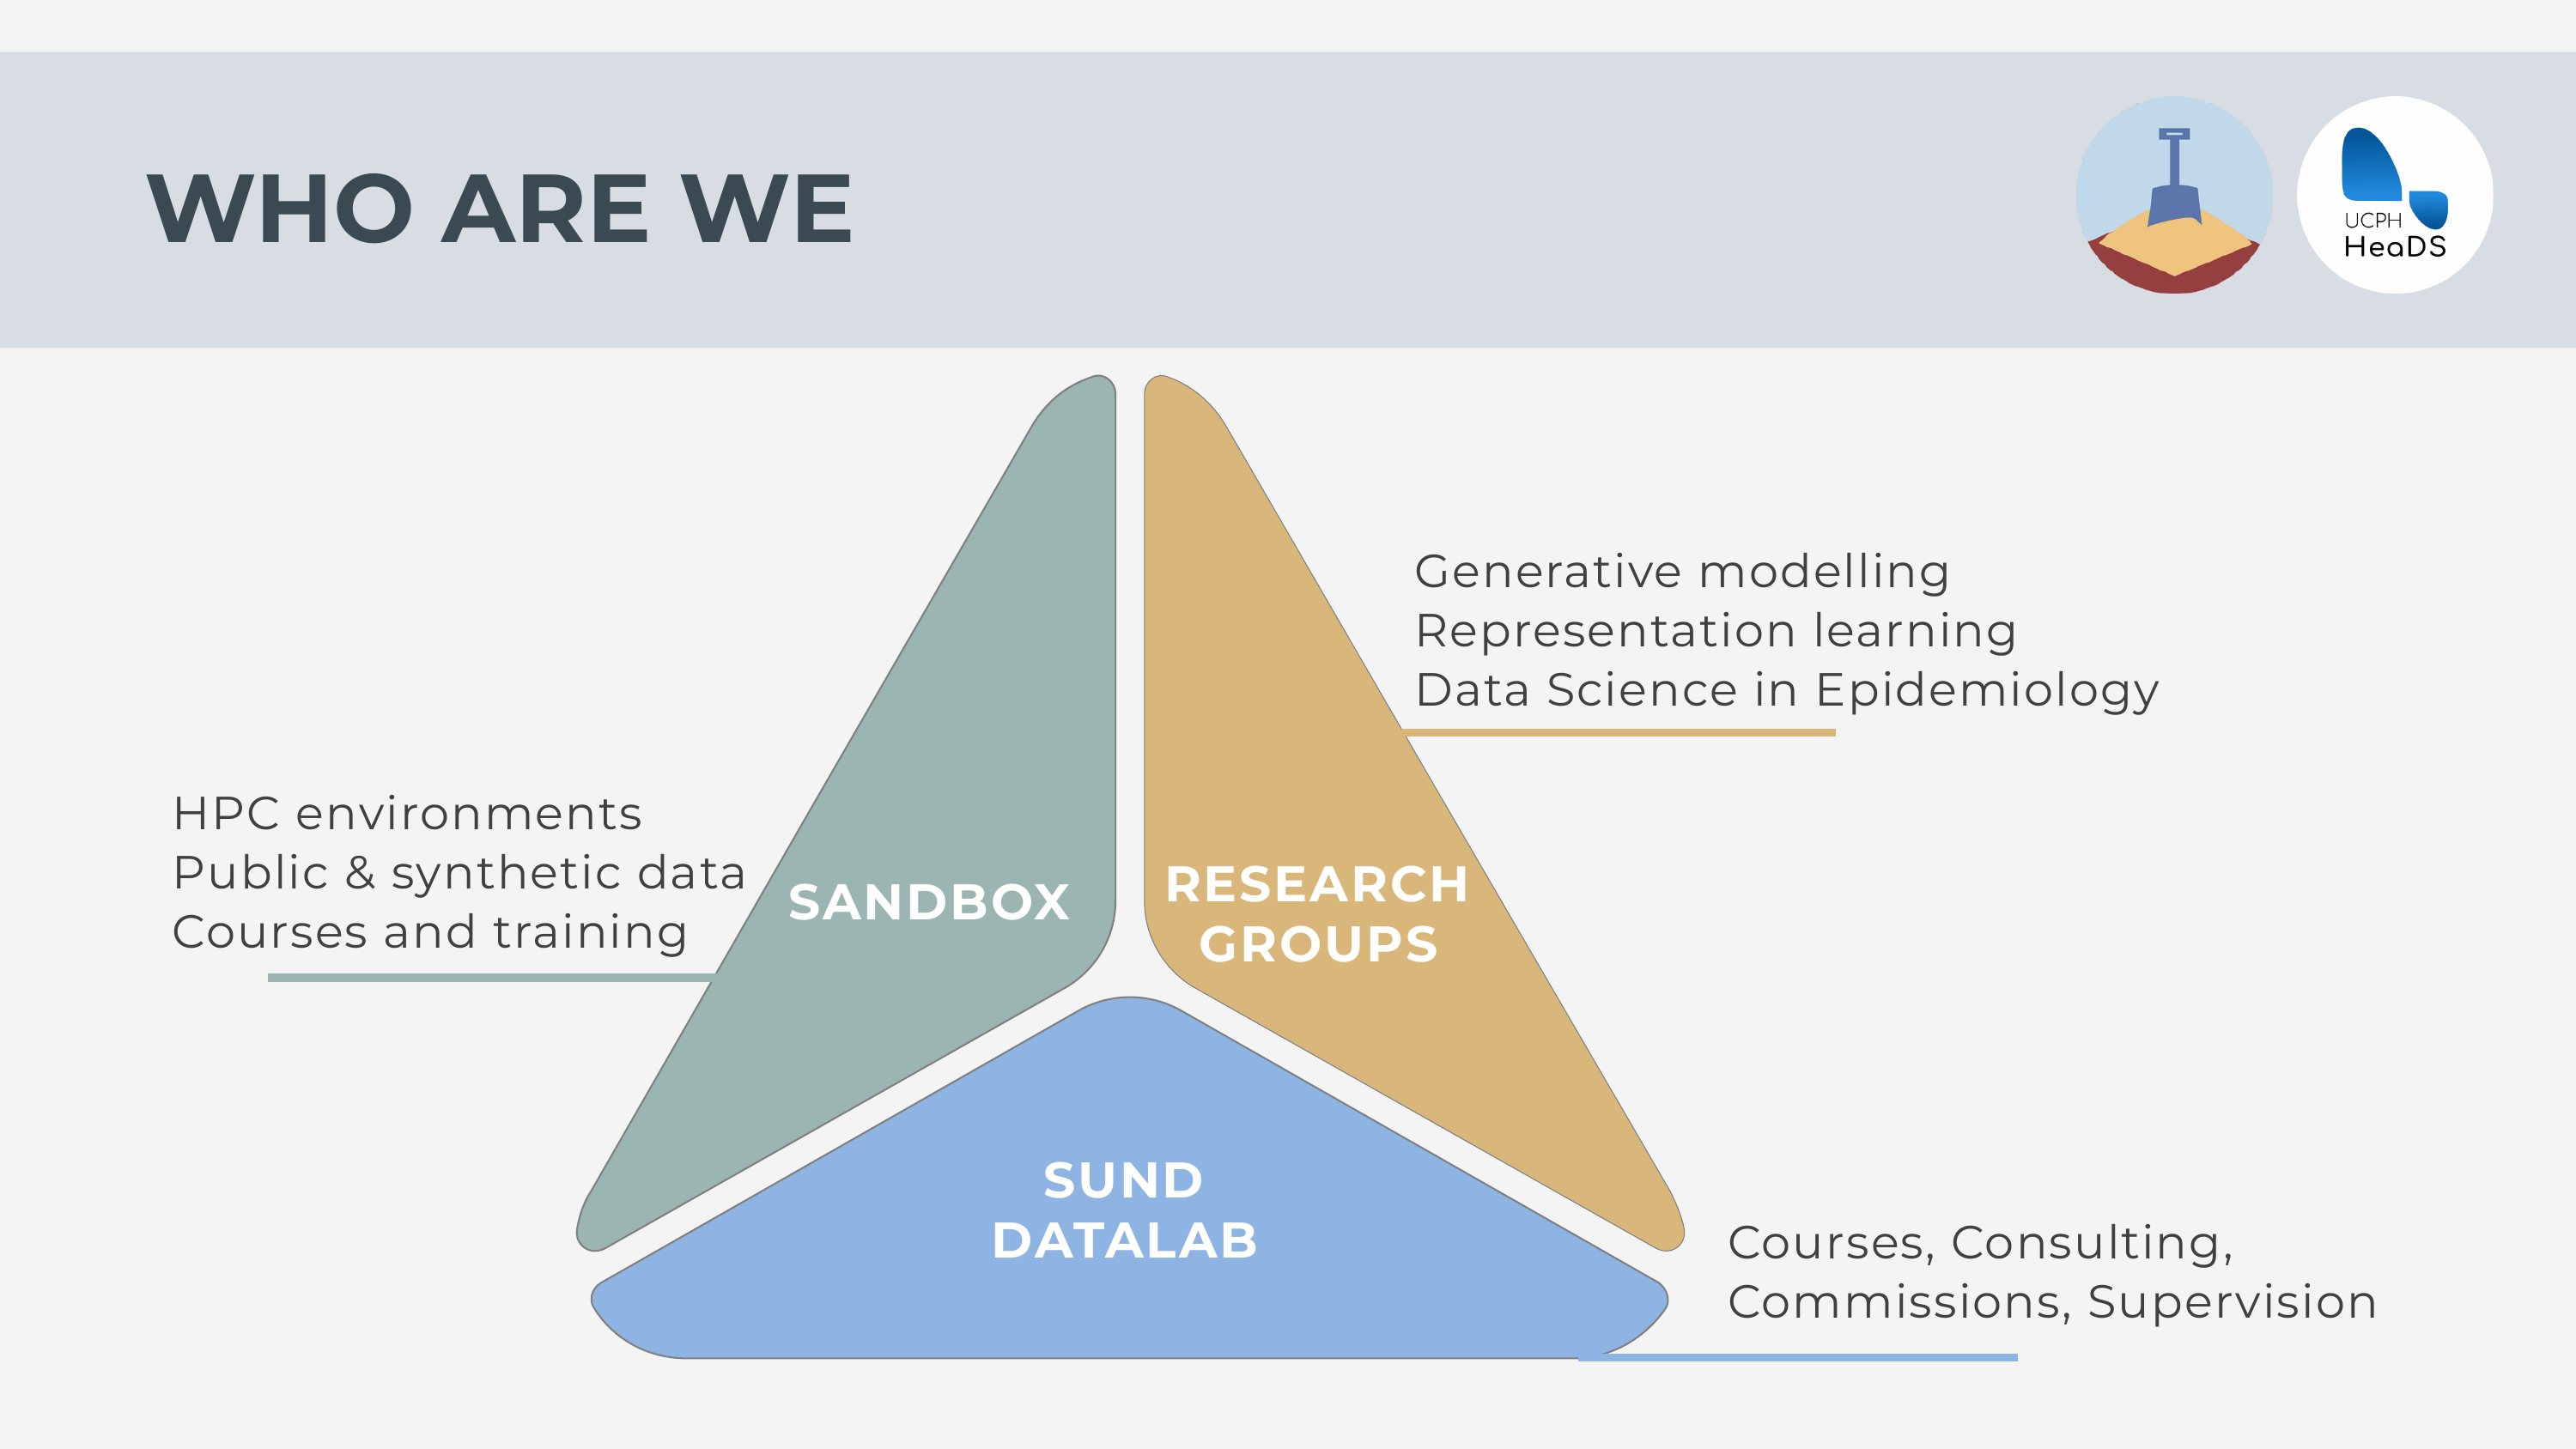

WHO ARE WE

Generative modelling
Representation learning
Data Science in Epidemiology
HPC environments
Public & synthetic data
Courses and training

RESEARCH GROUPS
SANDBOX
SUND DATALAB
Courses, Consulting,
Commissions, Supervision